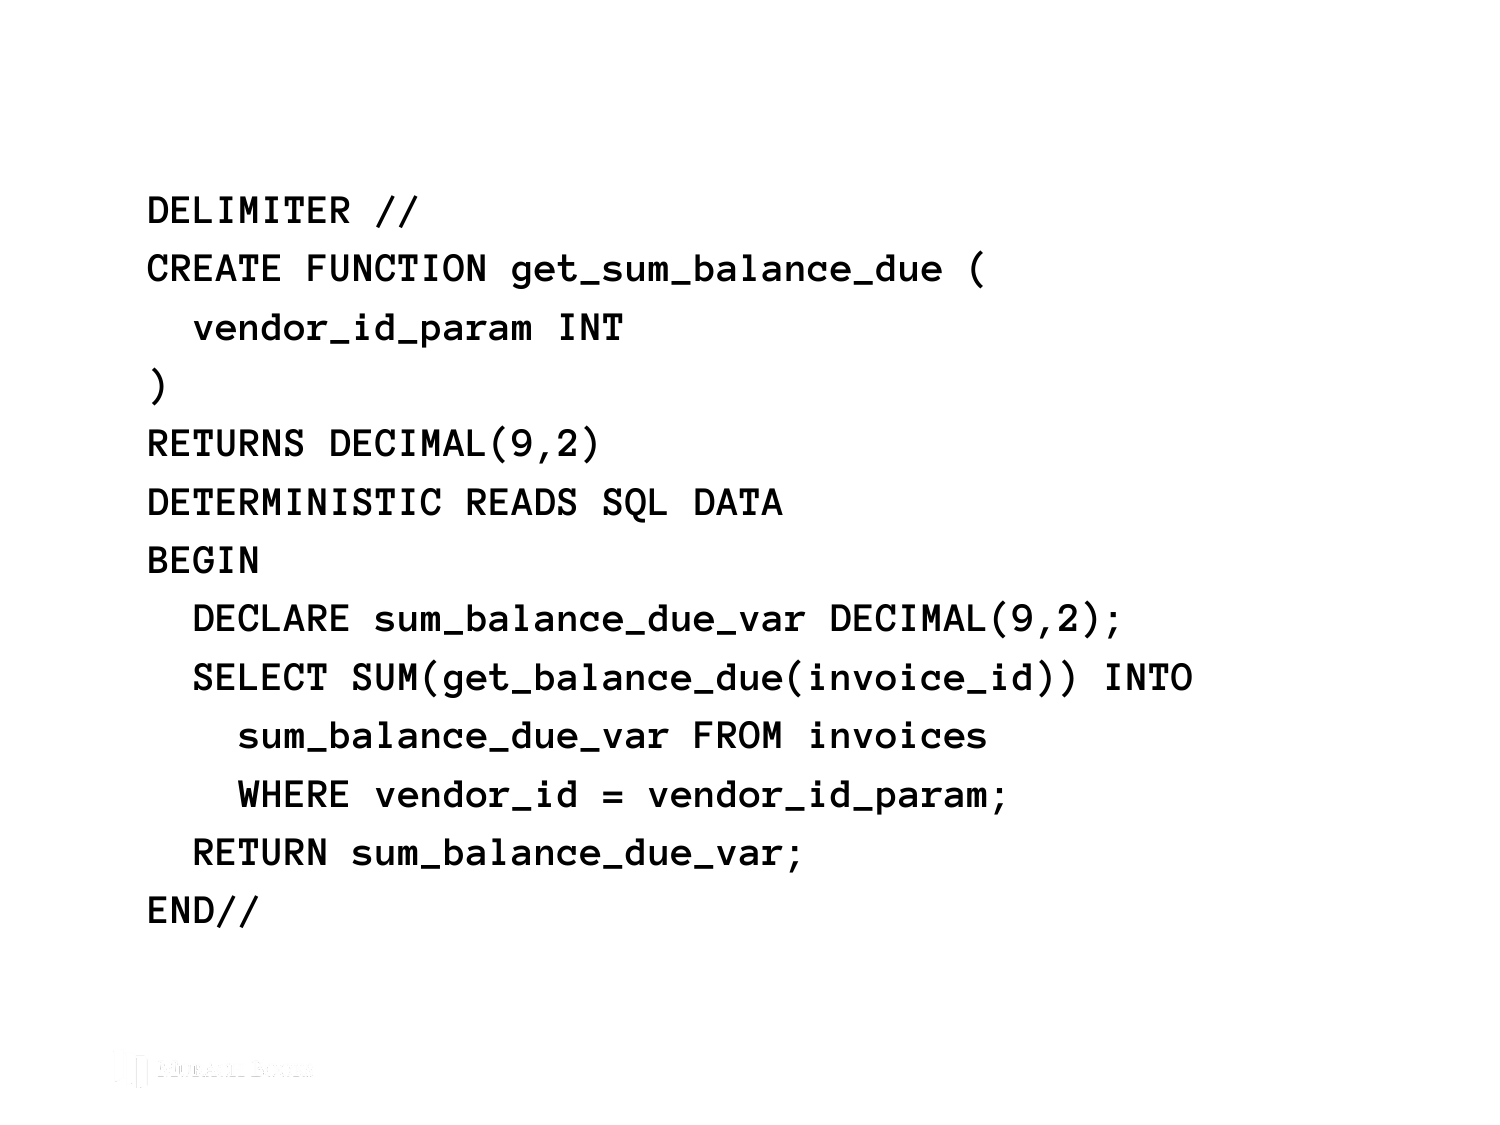

#
DELIMITER //
CREATE FUNCTION get_sum_balance_due (
  vendor_id_param INT
)
RETURNS DECIMAL(9,2)
DETERMINISTIC READS SQL DATA
BEGIN
  DECLARE sum_balance_due_var DECIMAL(9,2);
  SELECT SUM(get_balance_due(invoice_id)) INTO
    sum_balance_due_var FROM invoices
    WHERE vendor_id = vendor_id_param;
  RETURN sum_balance_due_var;
END//
© 2019, Mike Murach & Associates, Inc.